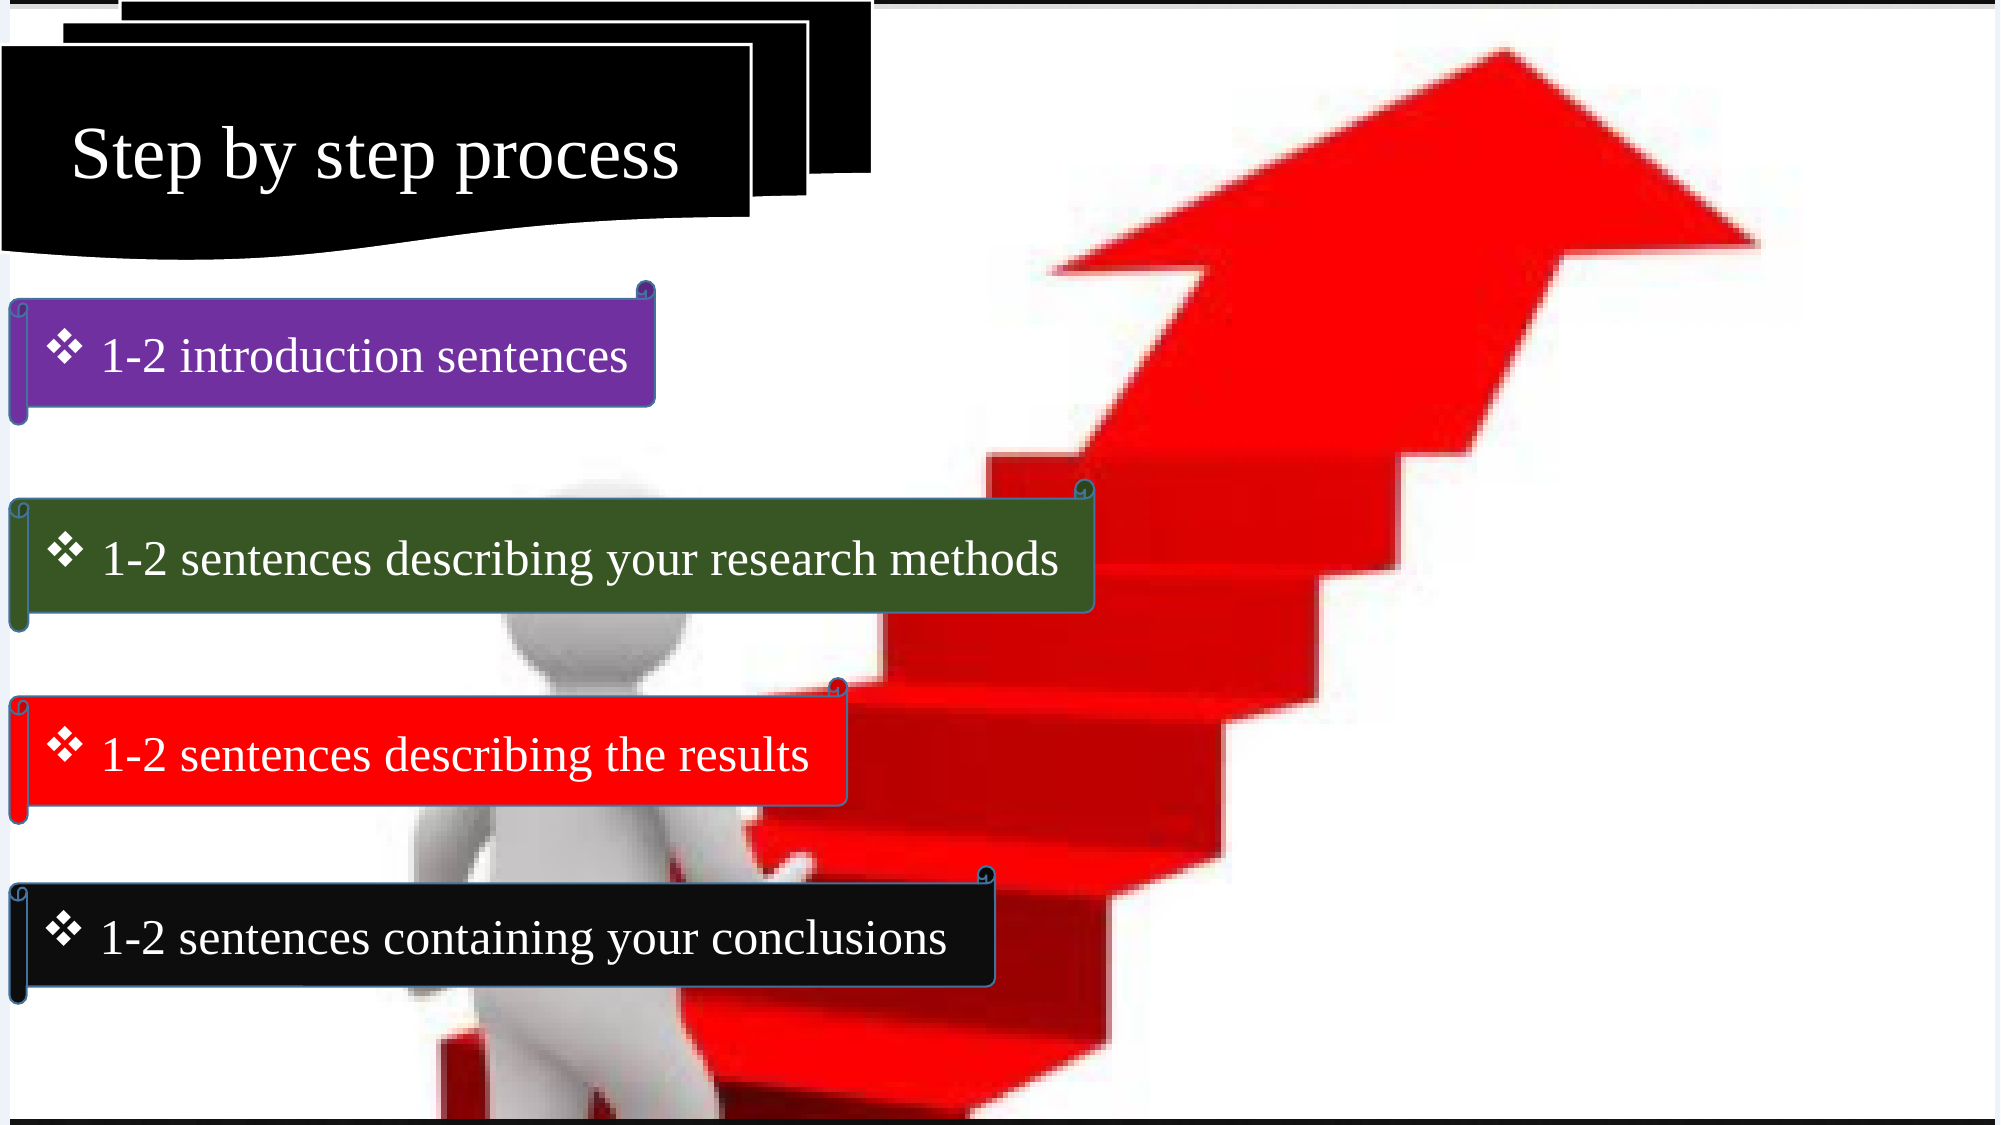

Step by step process
 1-2 introduction sentences
 1-2 sentences describing your research methods
 1-2 sentences describing the results
 1-2 sentences containing your conclusions